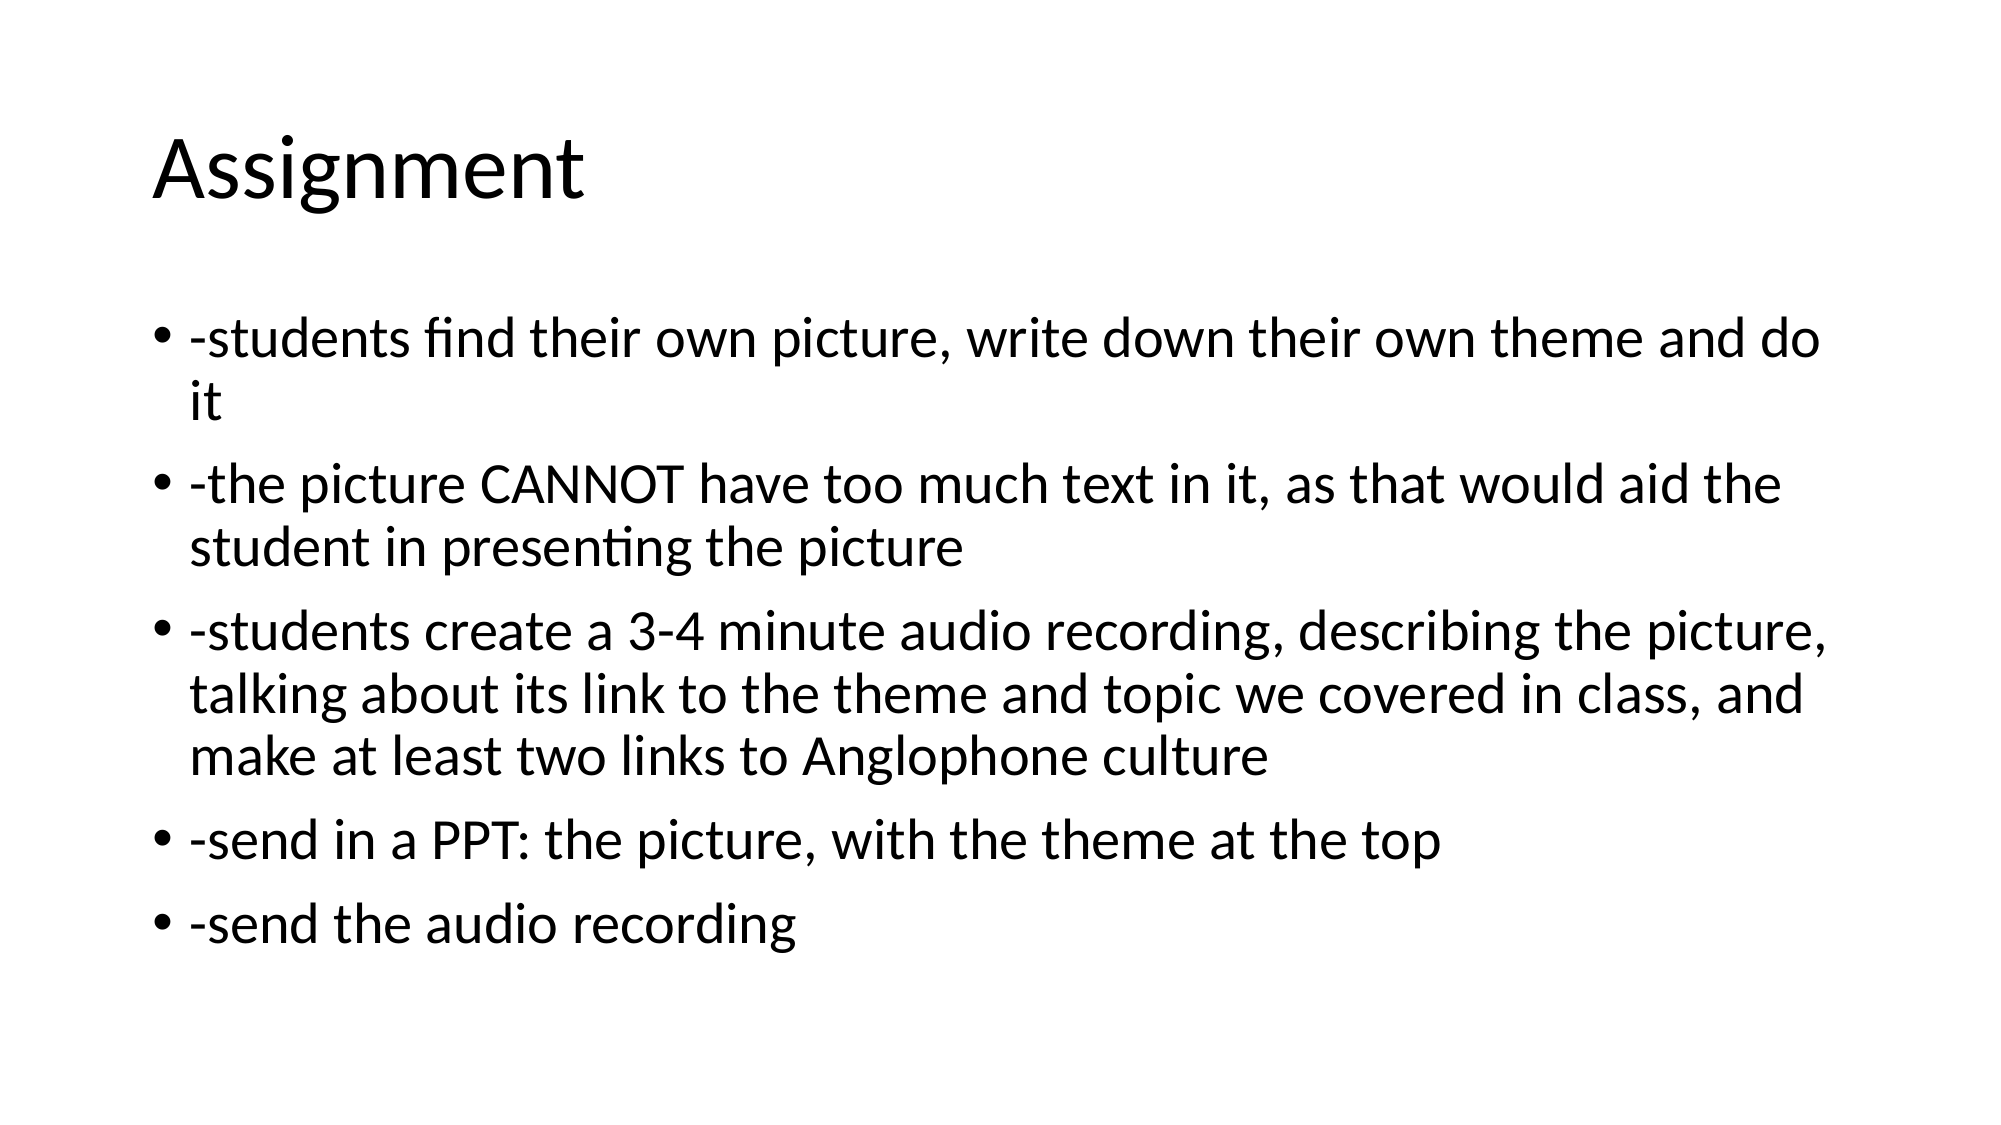

# Assignment
-students find their own picture, write down their own theme and do it
-the picture CANNOT have too much text in it, as that would aid the student in presenting the picture
-students create a 3-4 minute audio recording, describing the picture, talking about its link to the theme and topic we covered in class, and make at least two links to Anglophone culture
-send in a PPT: the picture, with the theme at the top
-send the audio recording